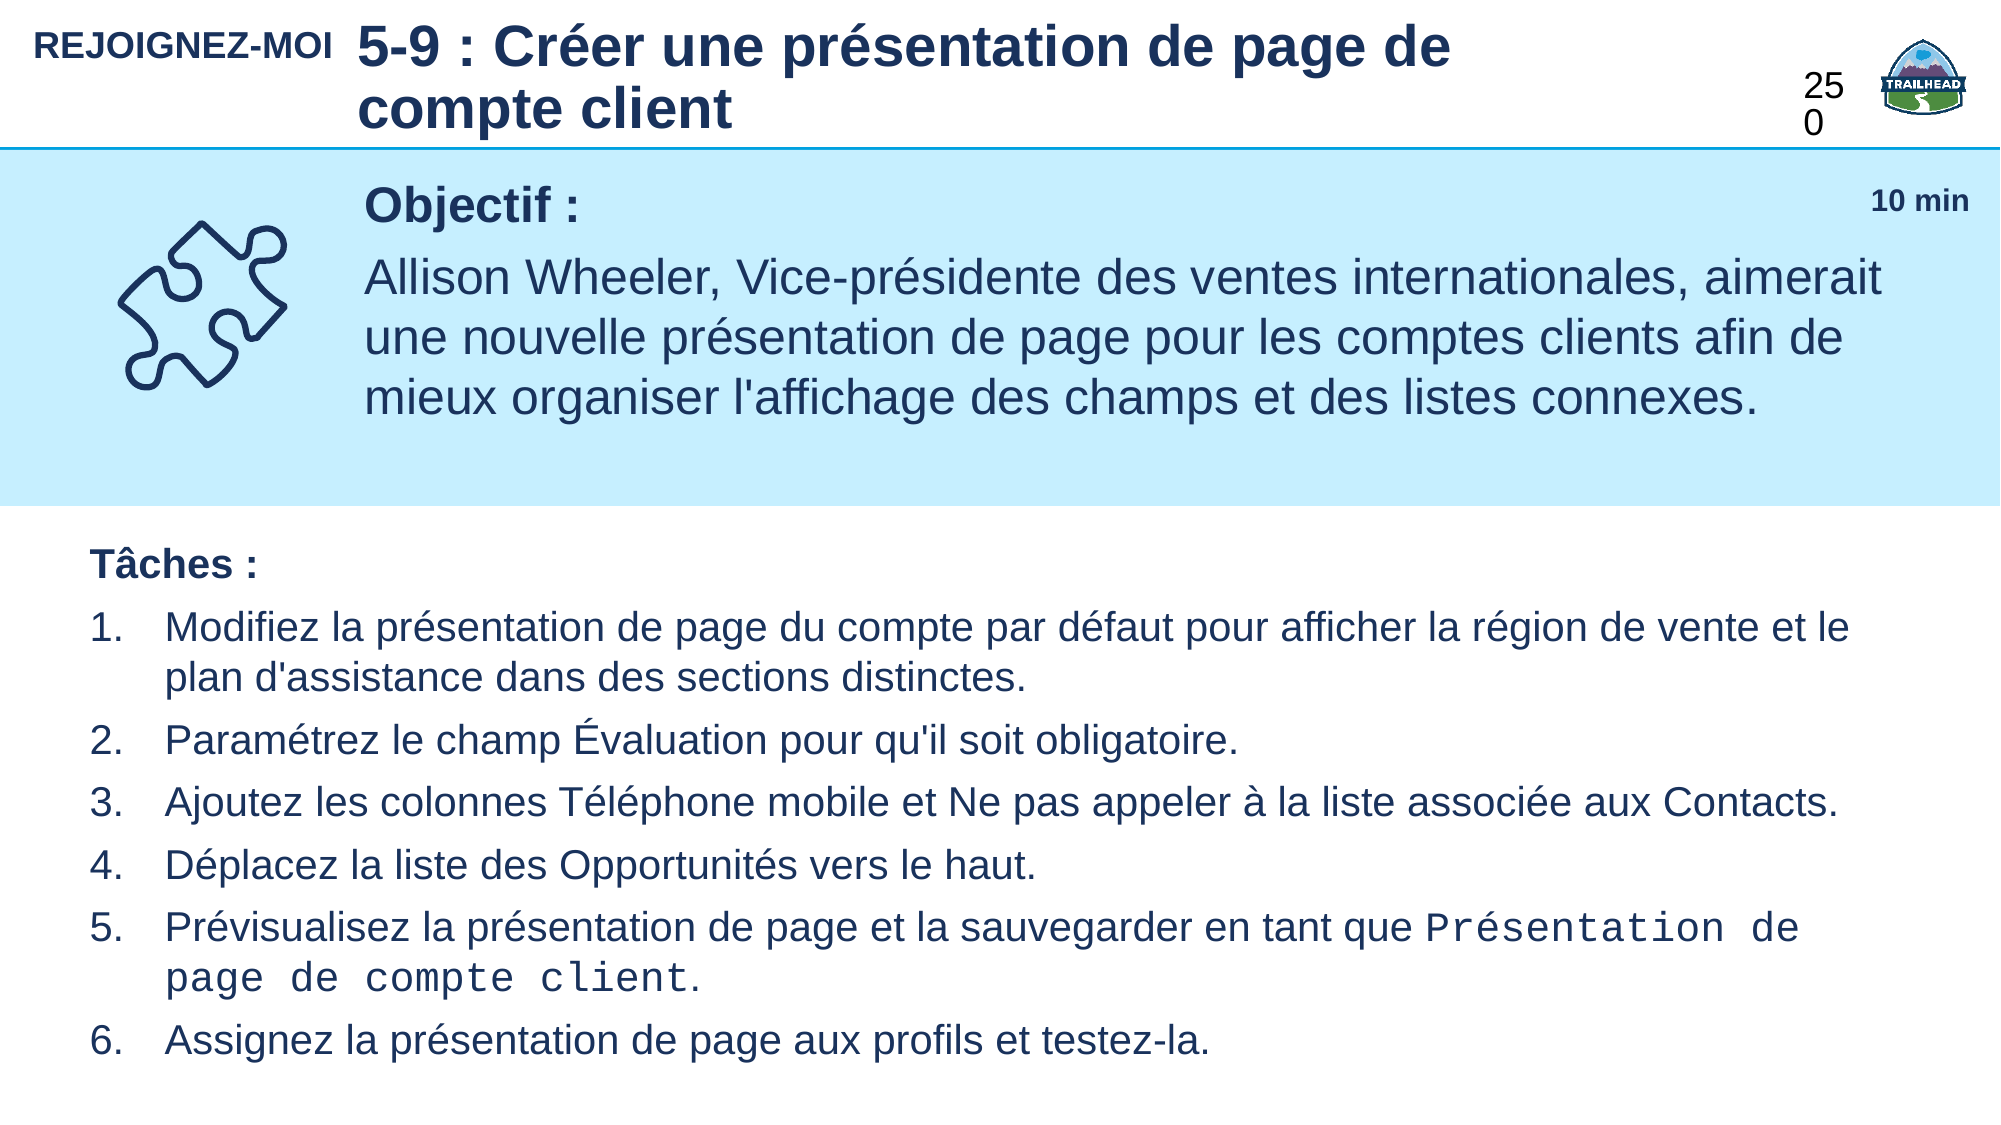

5-9 : Créer une présentation de page de compte client
REJOIGNEZ-MOI
250
Objectif :
Allison Wheeler, Vice-présidente des ventes internationales, aimerait une nouvelle présentation de page pour les comptes clients afin de mieux organiser l'affichage des champs et des listes connexes.
10 min
Tâches :
Modifiez la présentation de page du compte par défaut pour afficher la région de vente et le plan d'assistance dans des sections distinctes.
Paramétrez le champ Évaluation pour qu'il soit obligatoire.
Ajoutez les colonnes Téléphone mobile et Ne pas appeler à la liste associée aux Contacts.
Déplacez la liste des Opportunités vers le haut.
Prévisualisez la présentation de page et la sauvegarder en tant que Présentation de page de compte client.
Assignez la présentation de page aux profils et testez-la.